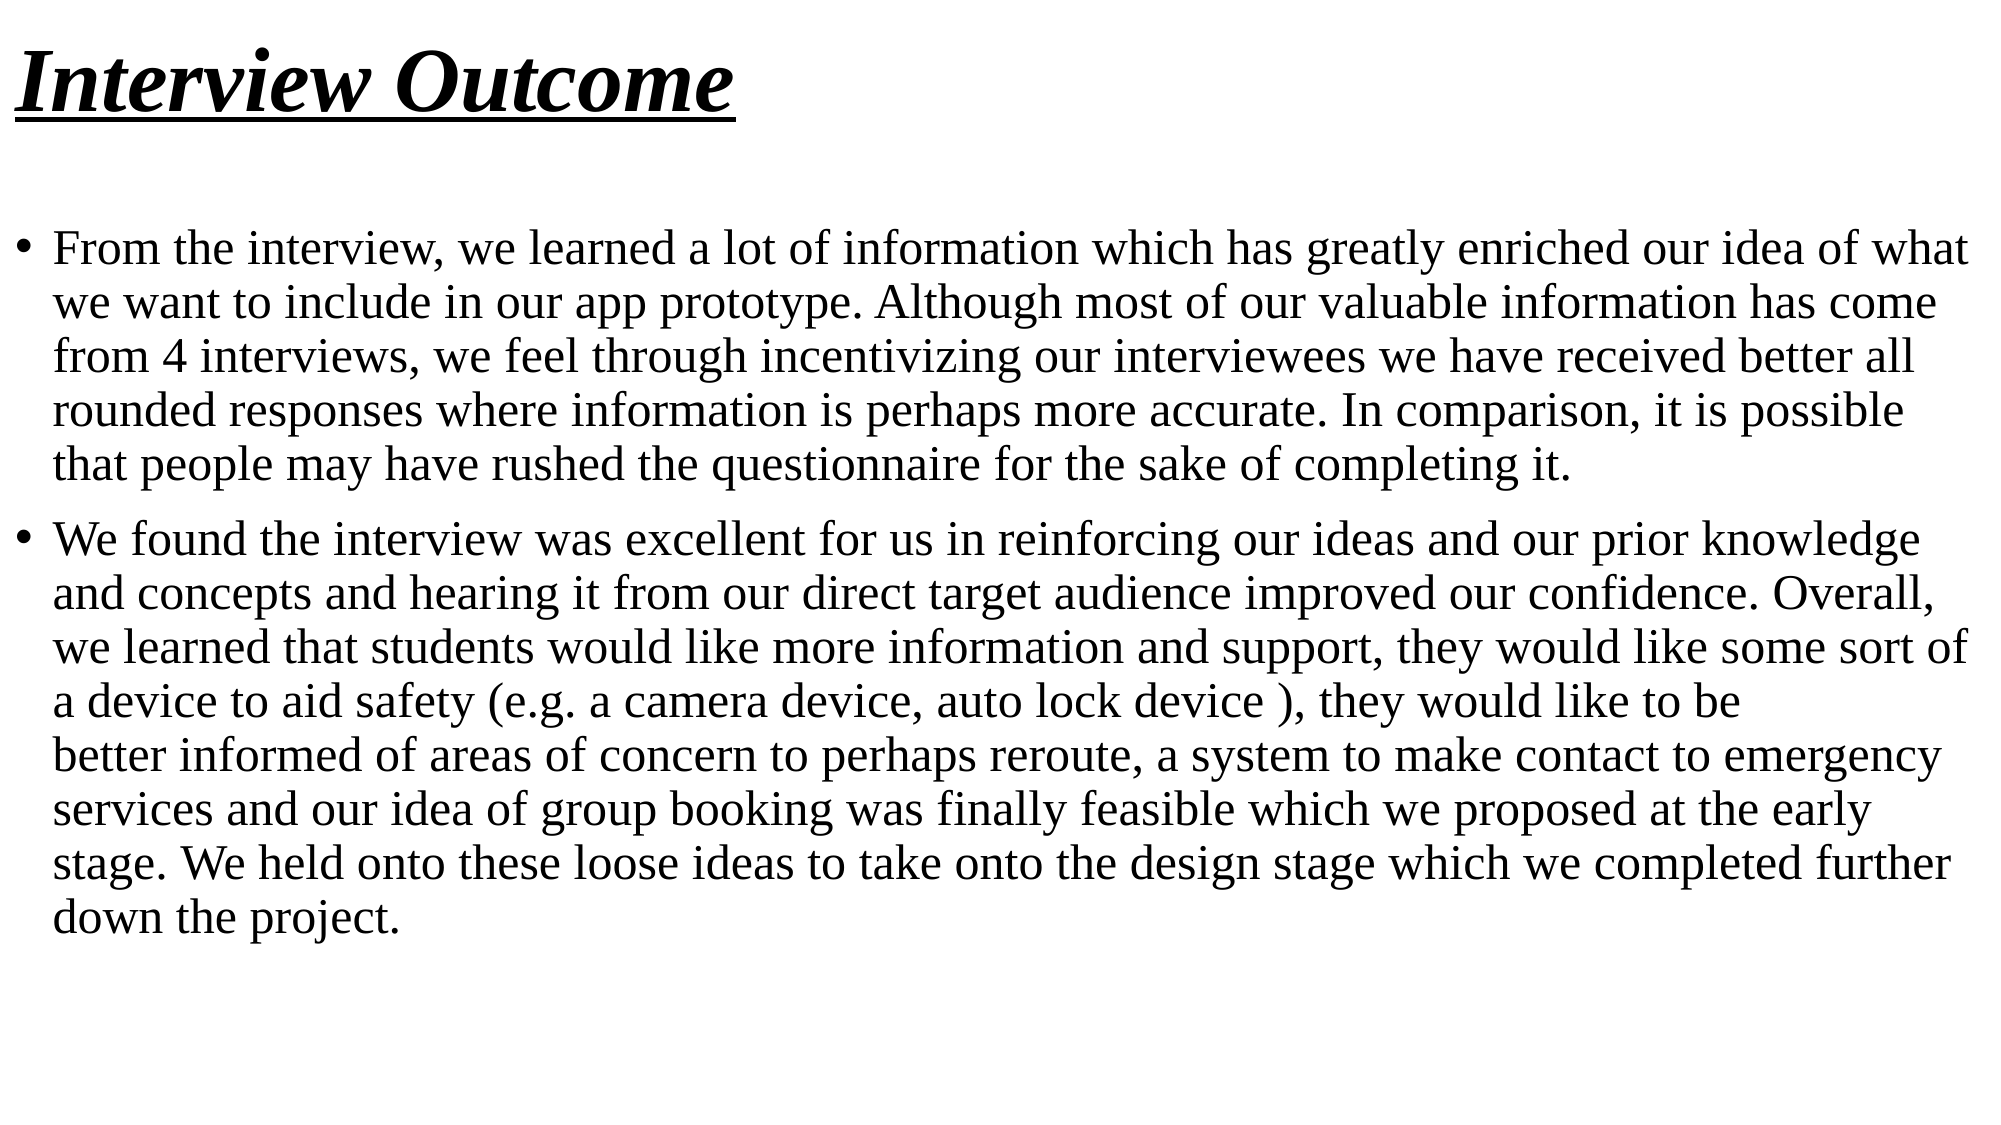

# Interview Outcome
From the interview, we learned a lot of information which has greatly enriched our idea of what we want to include in our app prototype. Although most of our valuable information has come from 4 interviews, we feel through incentivizing our interviewees we have received better all rounded responses where information is perhaps more accurate. In comparison, it is possible that people may have rushed the questionnaire for the sake of completing it.
We found the interview was excellent for us in reinforcing our ideas and our prior knowledge and concepts and hearing it from our direct target audience improved our confidence. Overall, we learned that students would like more information and support, they would like some sort of a device to aid safety (e.g. a camera device, auto lock device ), they would like to be better informed of areas of concern to perhaps reroute, a system to make contact to emergency services and our idea of group booking was finally feasible which we proposed at the early stage. We held onto these loose ideas to take onto the design stage which we completed further down the project.